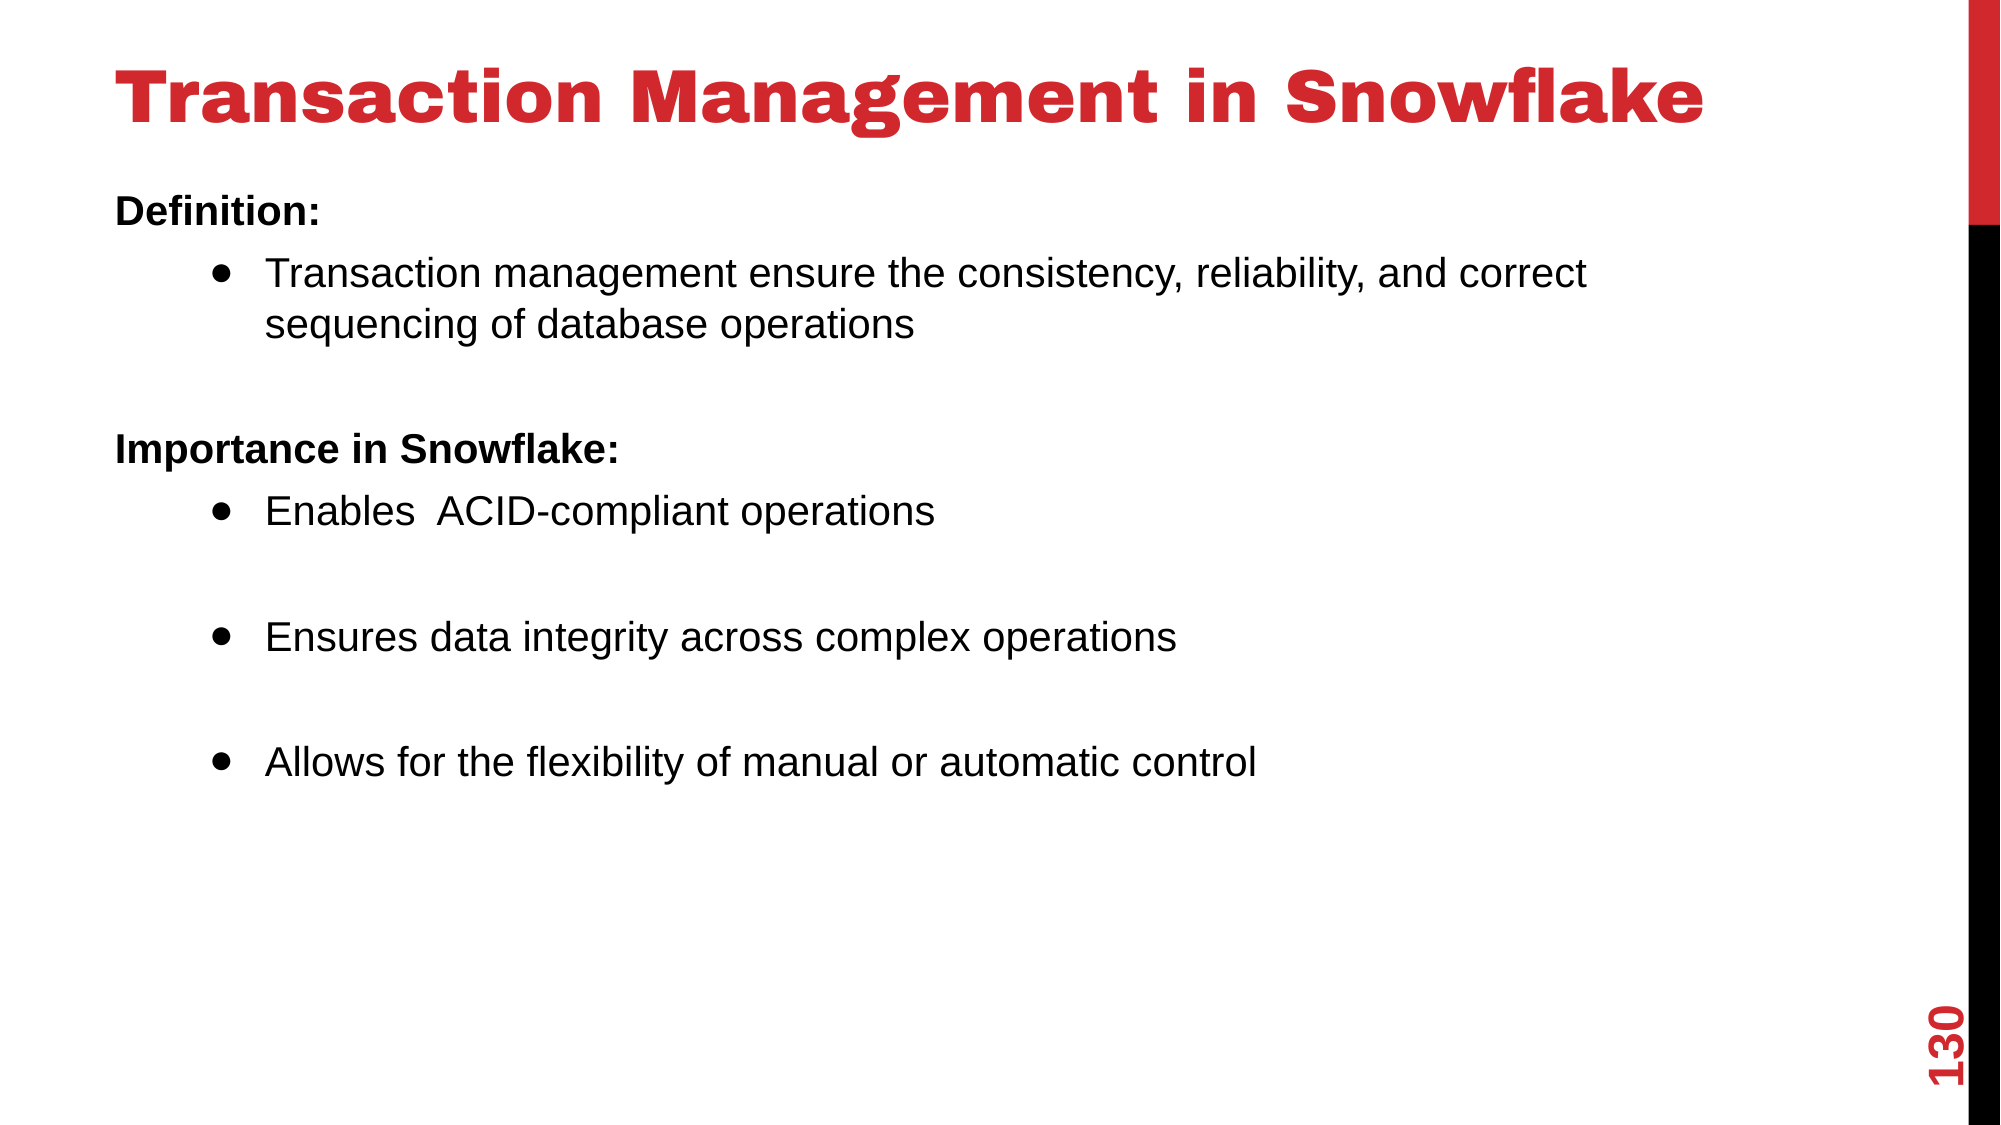

# Transaction Management in Snowflake
Definition:
Transaction management ensure the consistency, reliability, and correct sequencing of database operations

Importance in Snowflake:
Enables  ACID-compliant operations

Ensures data integrity across complex operations

Allows for the flexibility of manual or automatic control
130